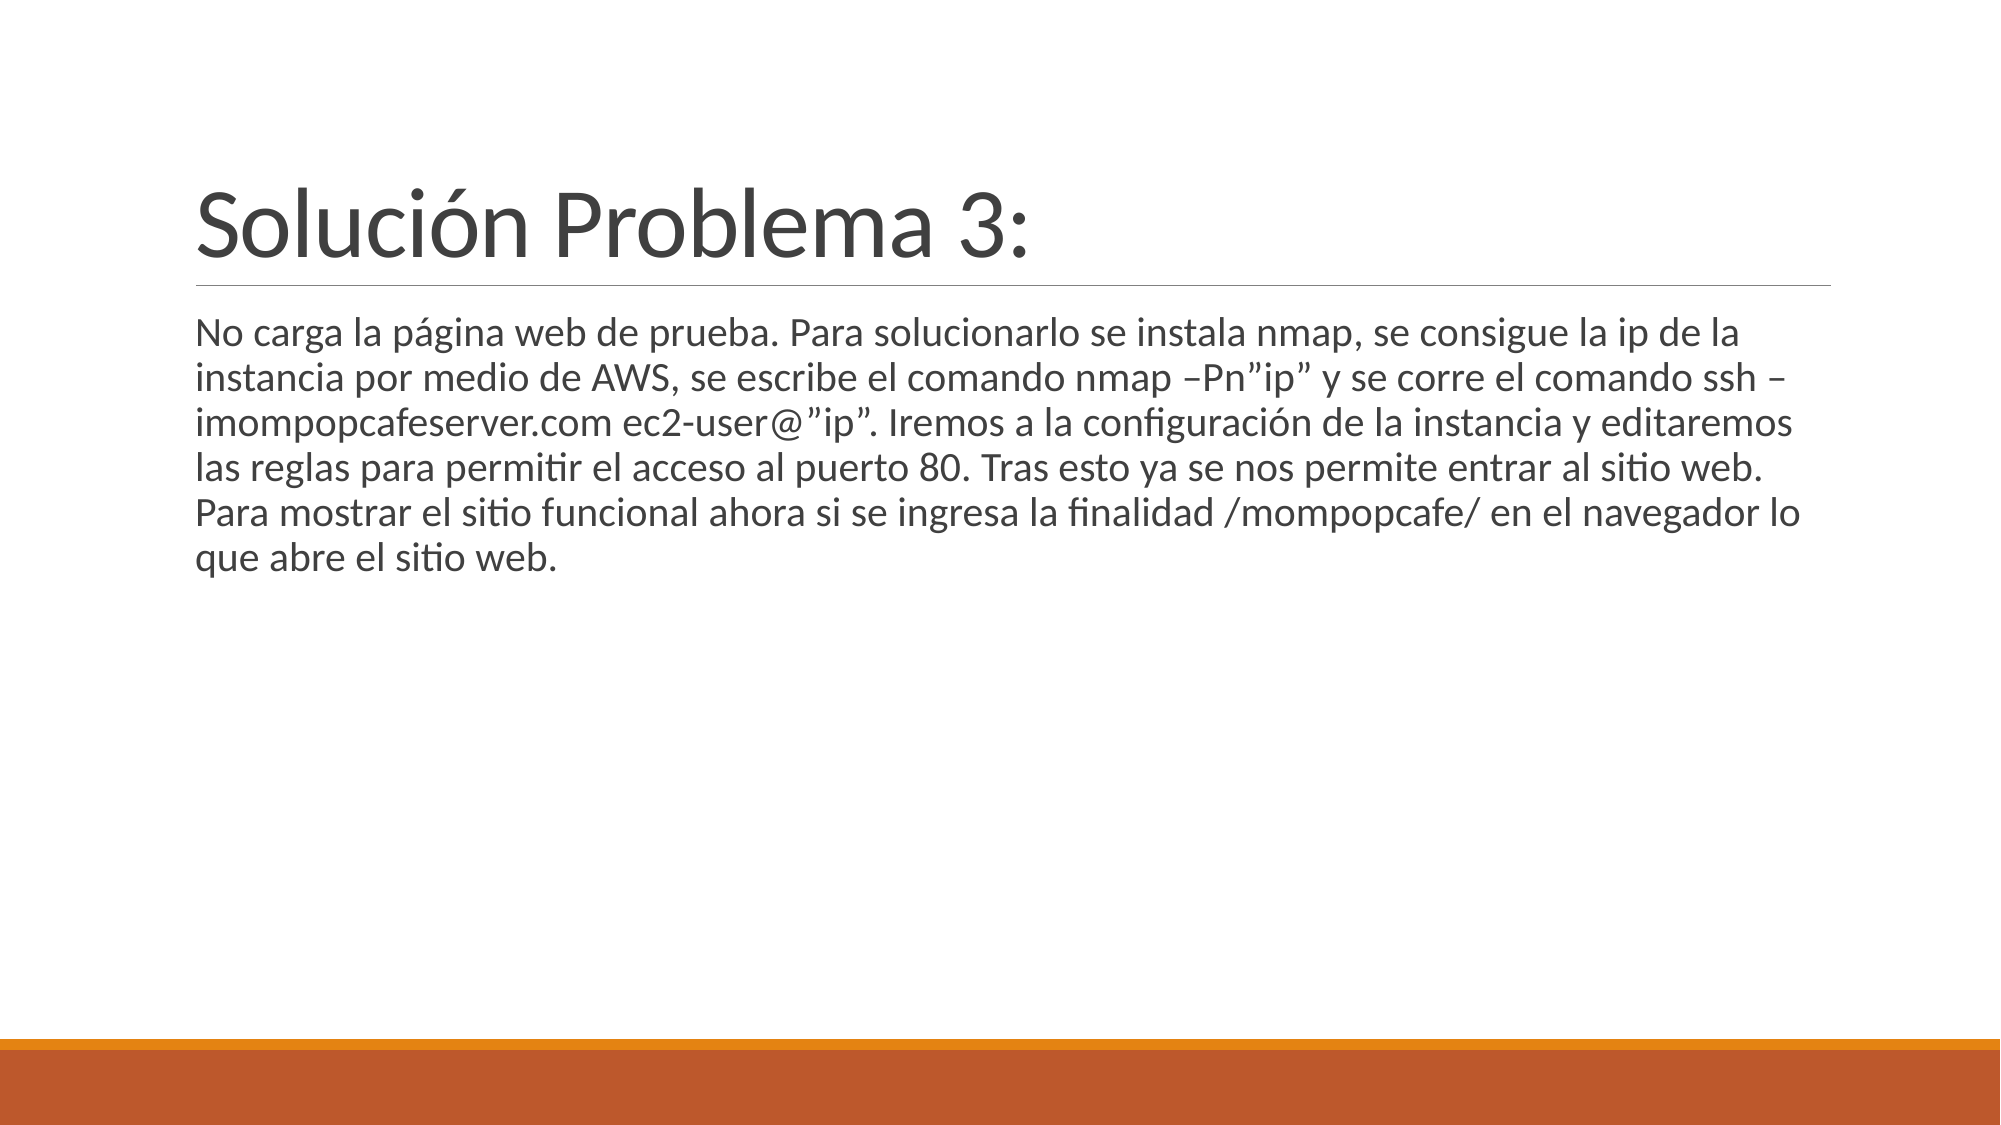

# Solución Problema 3:
No carga la página web de prueba. Para solucionarlo se instala nmap, se consigue la ip de la instancia por medio de AWS, se escribe el comando nmap –Pn”ip” y se corre el comando ssh –imompopcafeserver.com ec2-user@”ip”. Iremos a la configuración de la instancia y editaremos las reglas para permitir el acceso al puerto 80. Tras esto ya se nos permite entrar al sitio web. Para mostrar el sitio funcional ahora si se ingresa la finalidad /mompopcafe/ en el navegador lo que abre el sitio web.